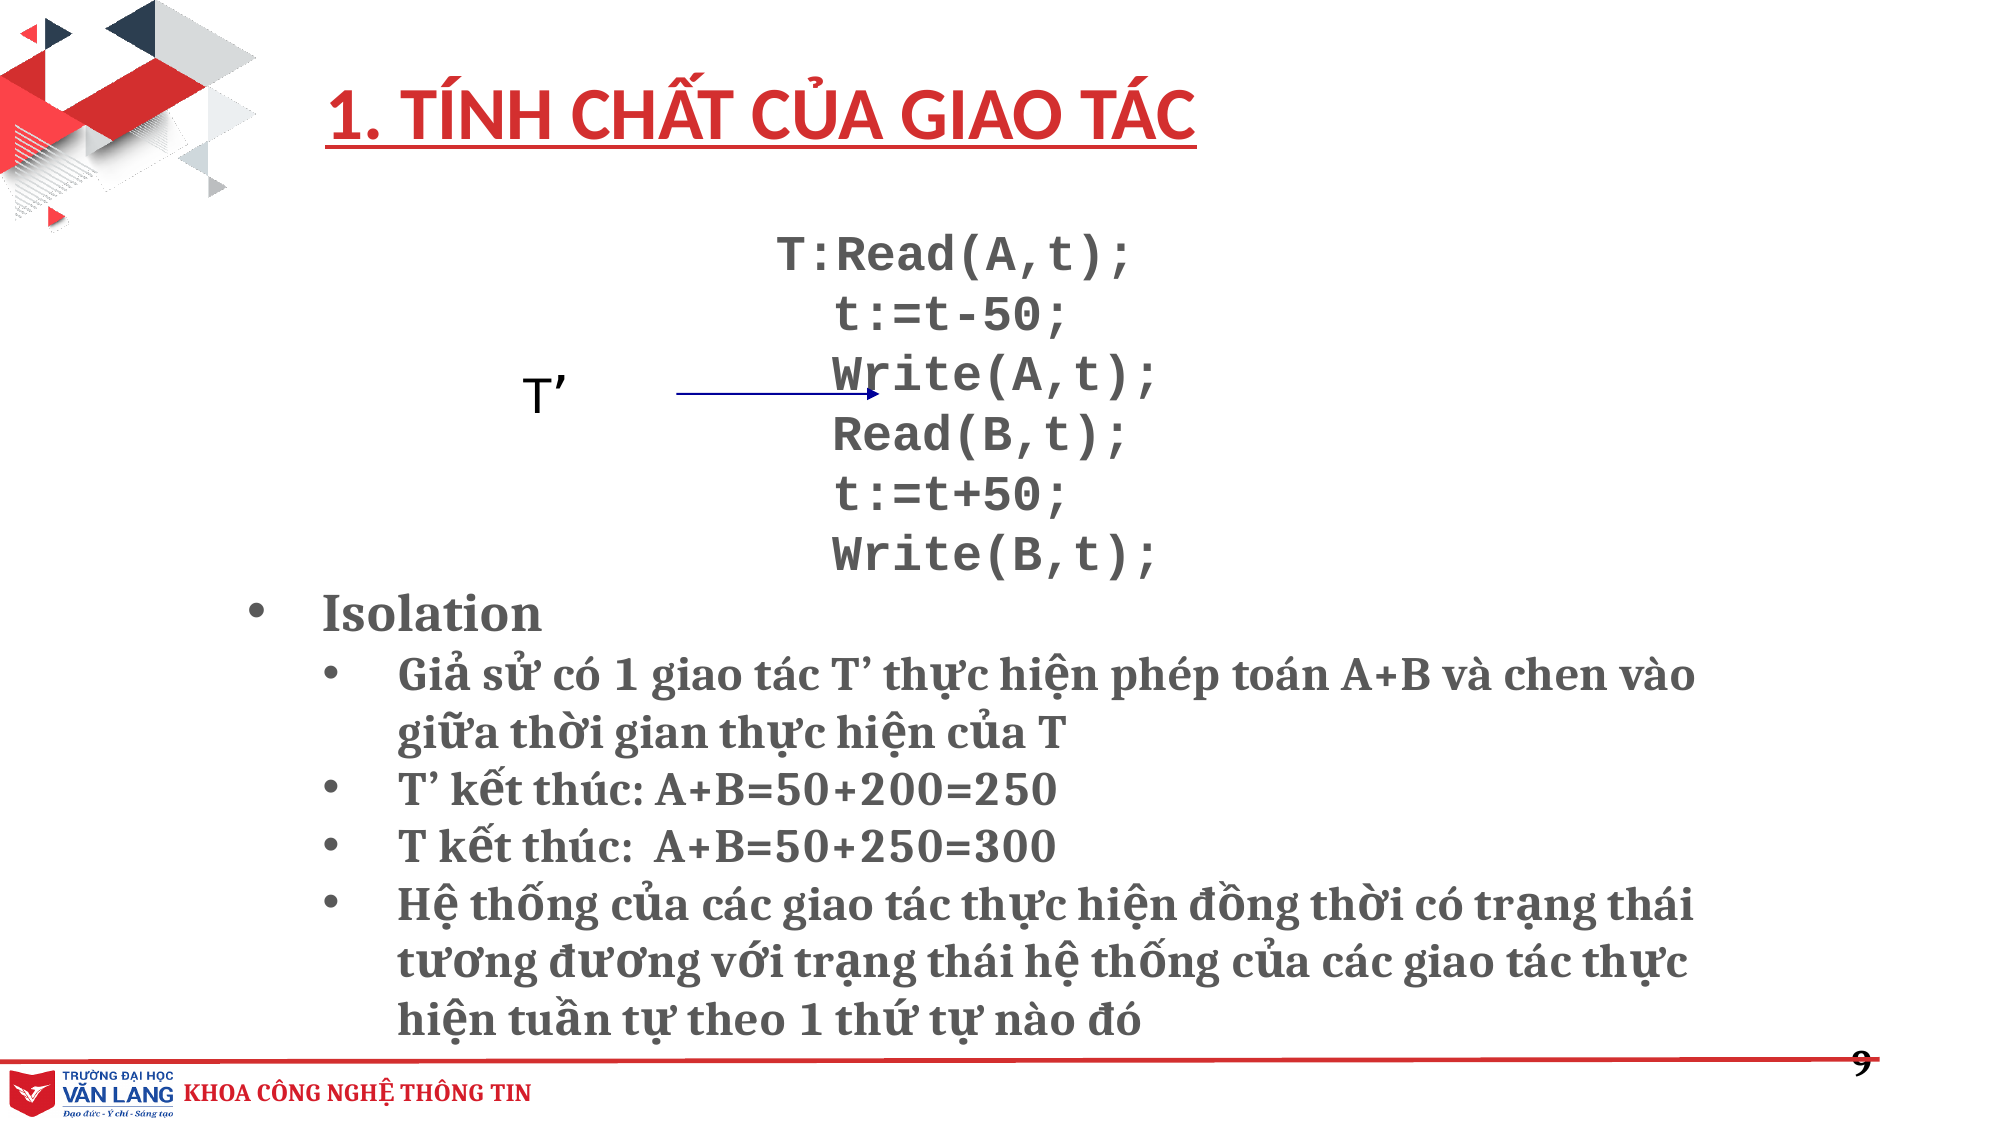

1. TÍNH CHẤT CỦA GIAO TÁC

T:Read(A,t);
	t:=t-50;
	Write(A,t);
	Read(B,t);
	t:=t+50;
	Write(B,t);
T’

Isolation
Giả sử có 1 giao tác T’ thực hiện phép toán A+B và chen vào giữa thời gian thực hiện của T
T’ kết thúc: A+B=50+200=250
T kết thúc:  A+B=50+250=300
Hệ thống của các giao tác thực hiện đồng thời có trạng thái tương đương với trạng thái hệ thống của các giao tác thực hiện tuần tự theo 1 thứ tự nào đó